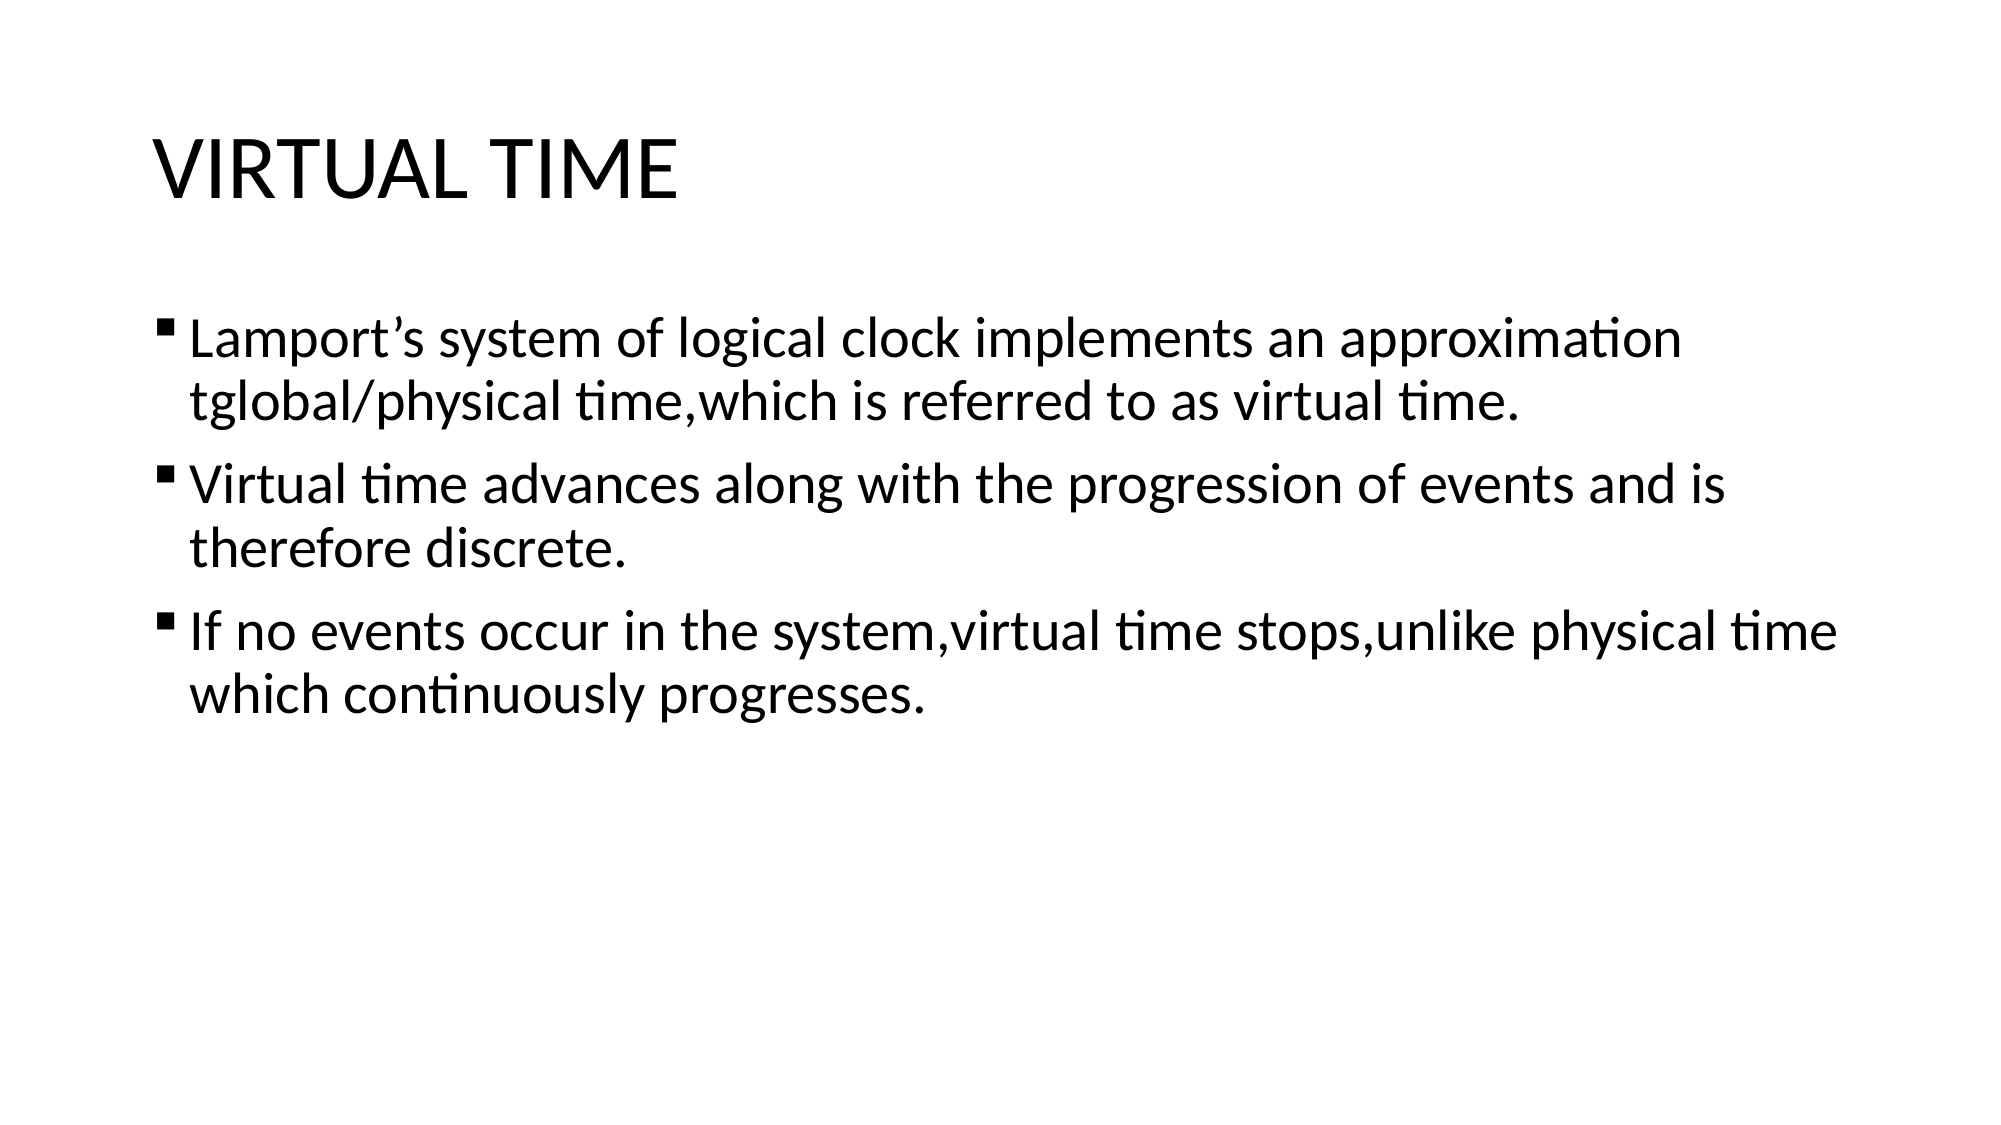

# VIRTUAL TIME
Lamport’s system of logical clock implements an approximation tglobal/physical time,which is referred to as virtual time.
Virtual time advances along with the progression of events and is therefore discrete.
If no events occur in the system,virtual time stops,unlike physical time which continuously progresses.